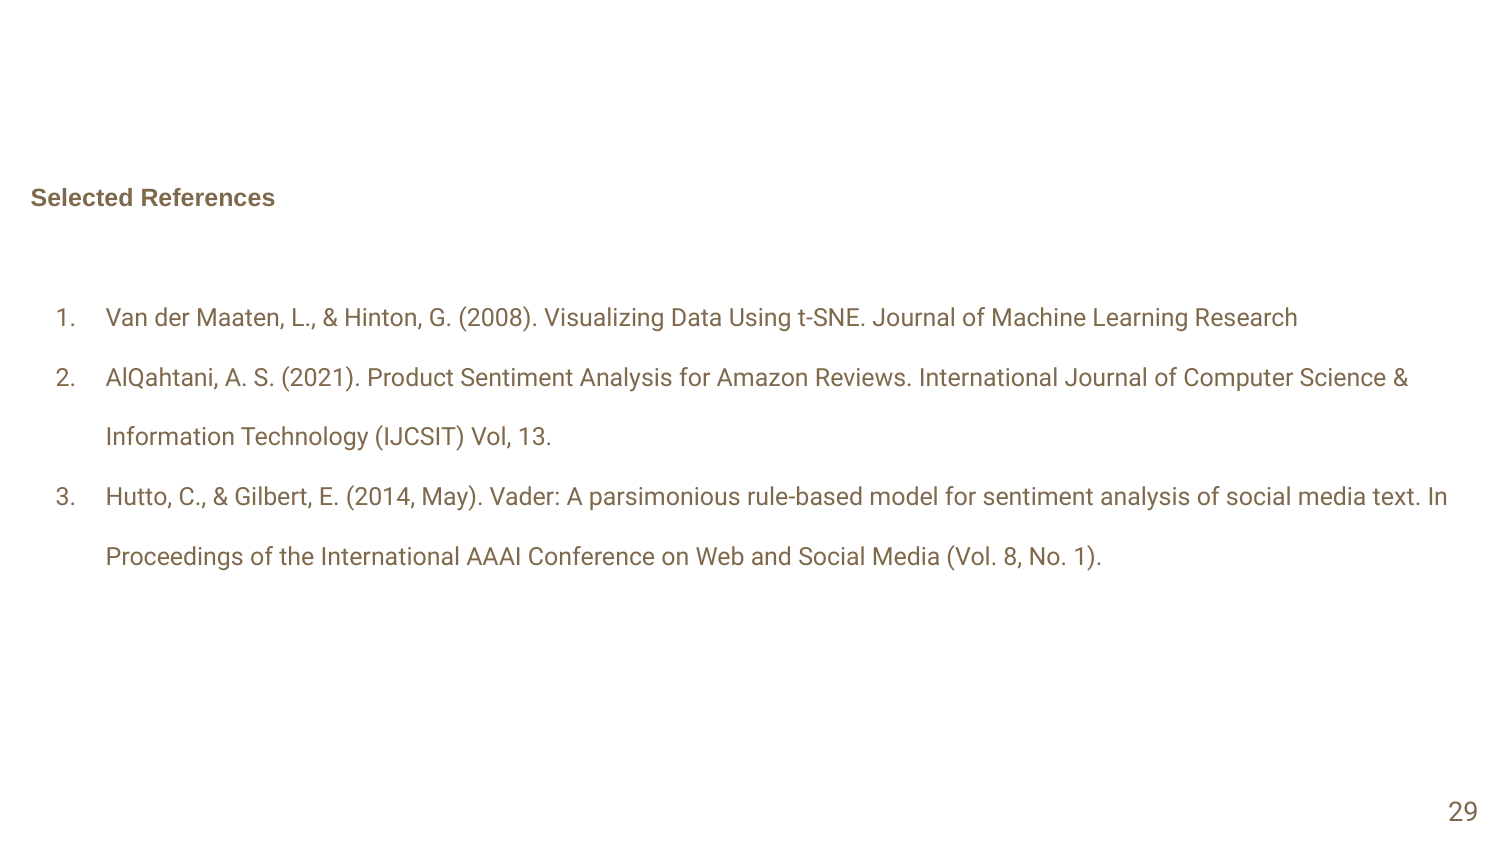

Selected References

Van der Maaten, L., & Hinton, G. (2008). Visualizing Data Using t-SNE. Journal of Machine Learning Research
AlQahtani, A. S. (2021). Product Sentiment Analysis for Amazon Reviews. International Journal of Computer Science & Information Technology (IJCSIT) Vol, 13.
Hutto, C., & Gilbert, E. (2014, May). Vader: A parsimonious rule-based model for sentiment analysis of social media text. In Proceedings of the International AAAI Conference on Web and Social Media (Vol. 8, No. 1).
29